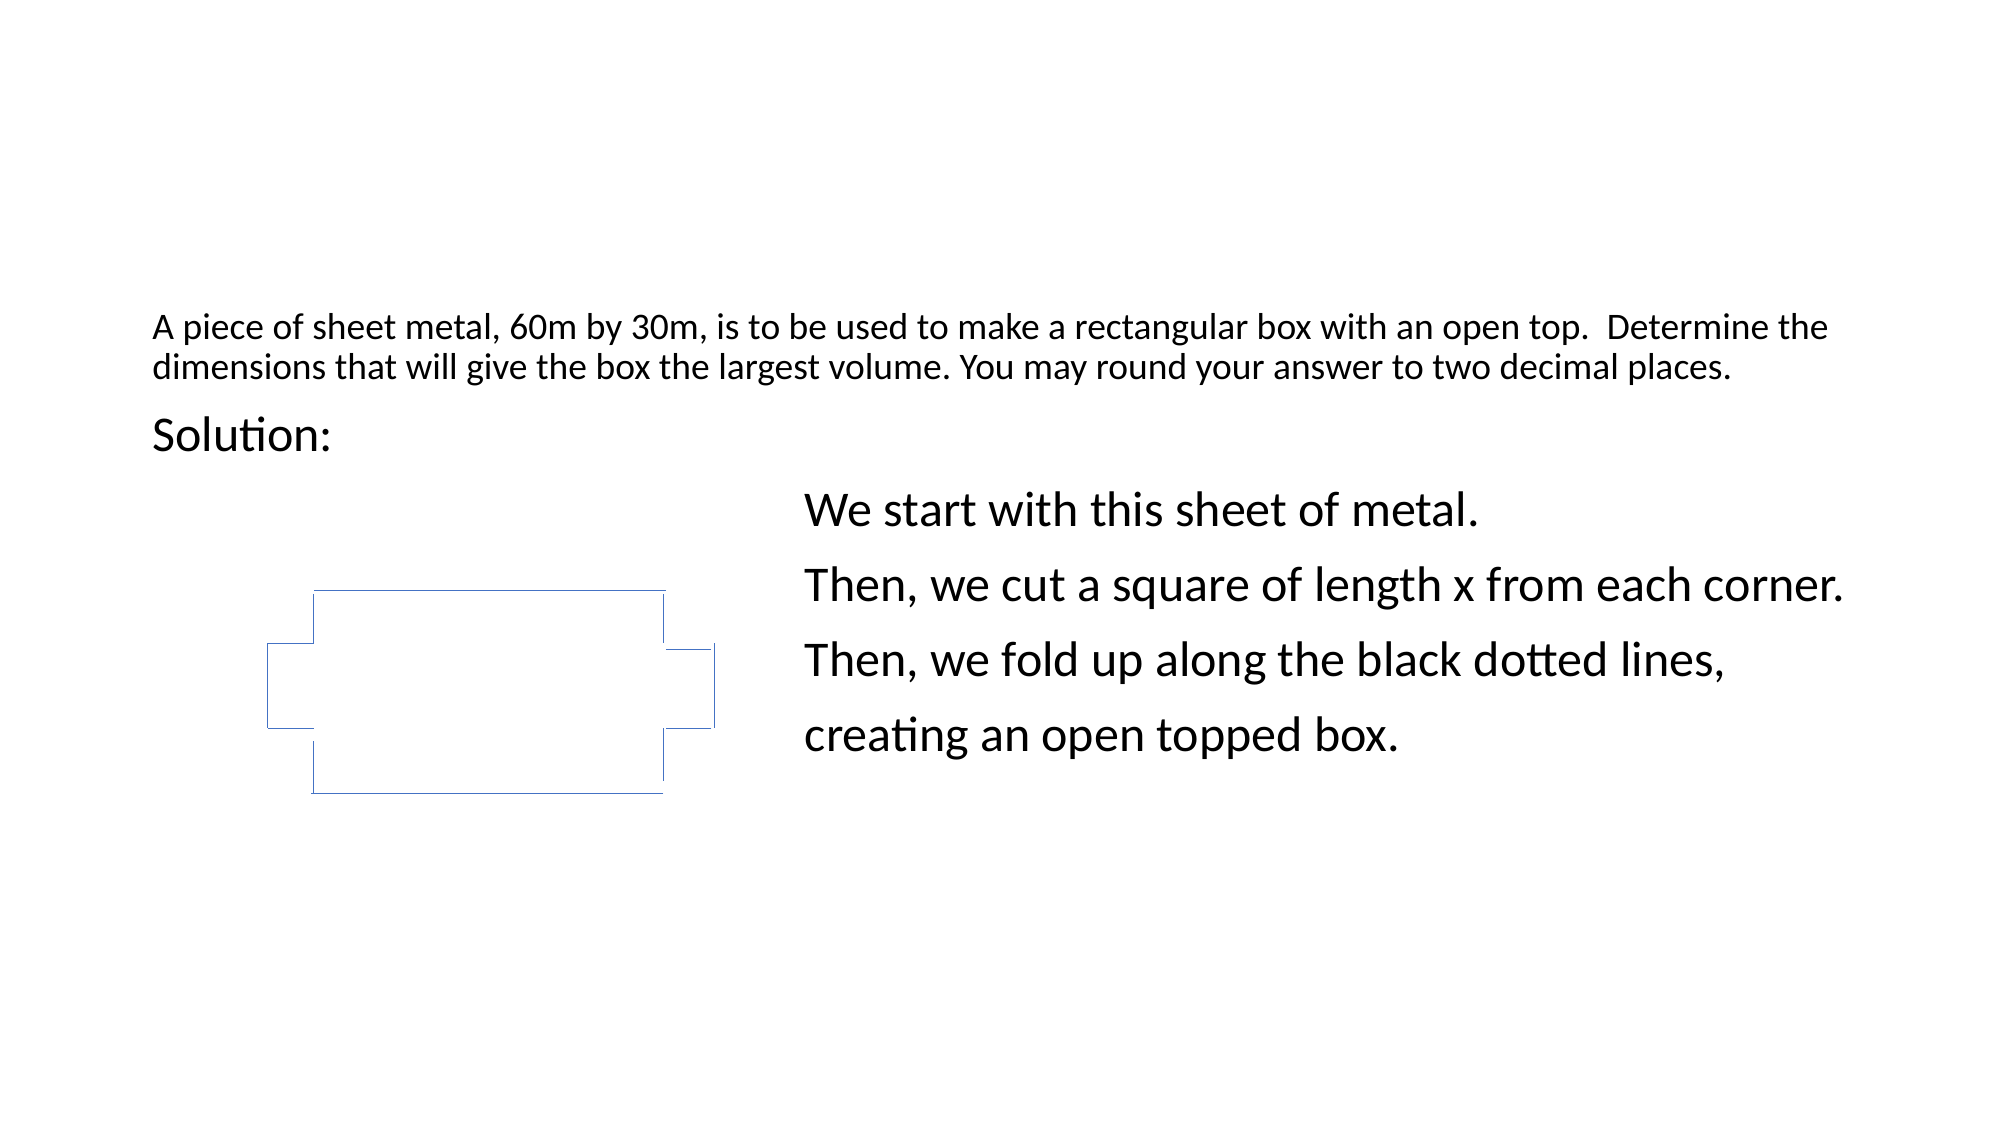

#
A piece of sheet metal, 60m by 30m, is to be used to make a rectangular box with an open top.  Determine the dimensions that will give the box the largest volume. You may round your answer to two decimal places.
Solution:
                                                          We start with this sheet of metal.
                                                          Then, we cut a square of length x from each corner.
                                                          Then, we fold up along the black dotted lines,
                                                          creating an open topped box.